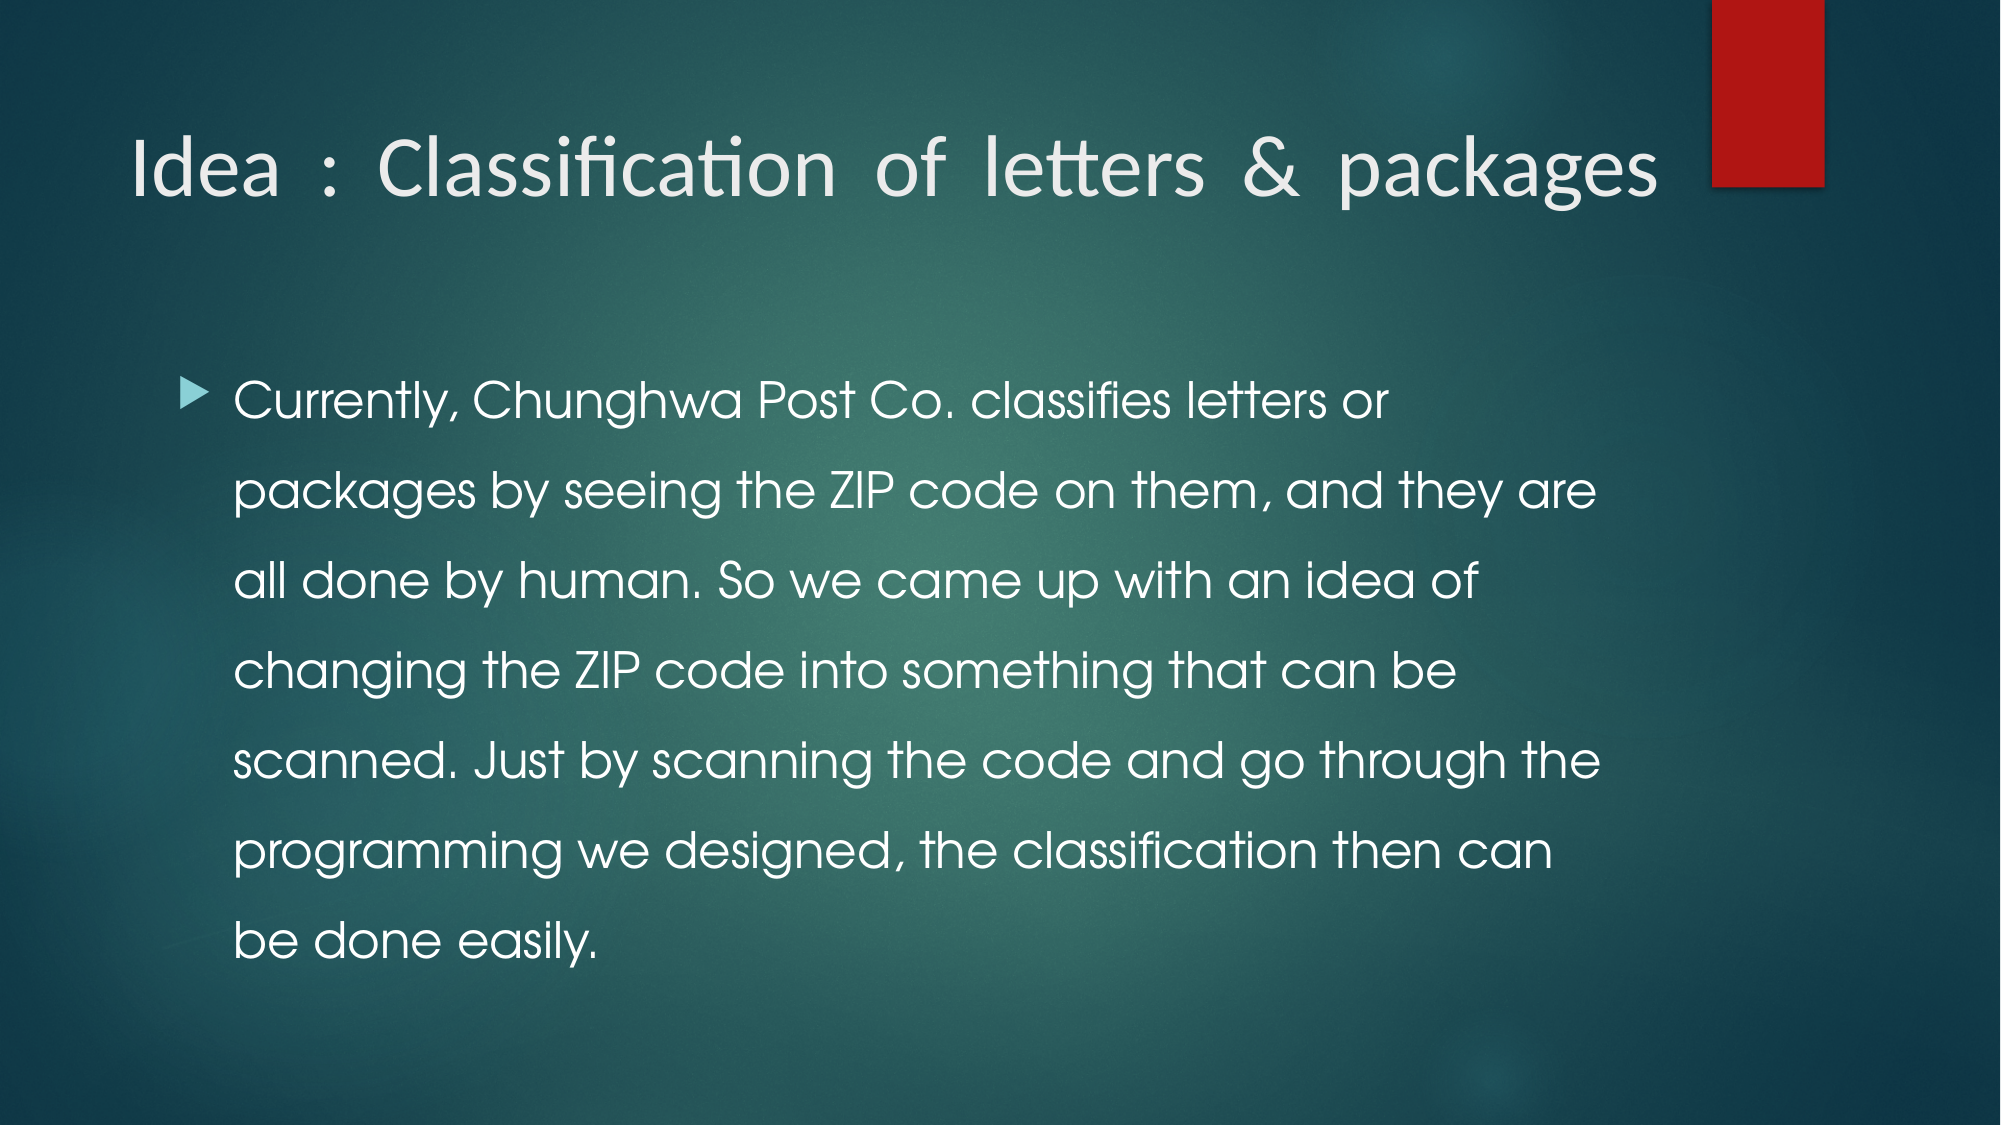

# Idea : Classification of letters & packages
Currently, Chunghwa Post Co. classifies letters or packages by seeing the ZIP code on them, and they are all done by human. So we came up with an idea of changing the ZIP code into something that can be scanned. Just by scanning the code and go through the programming we designed, the classification then can be done easily.